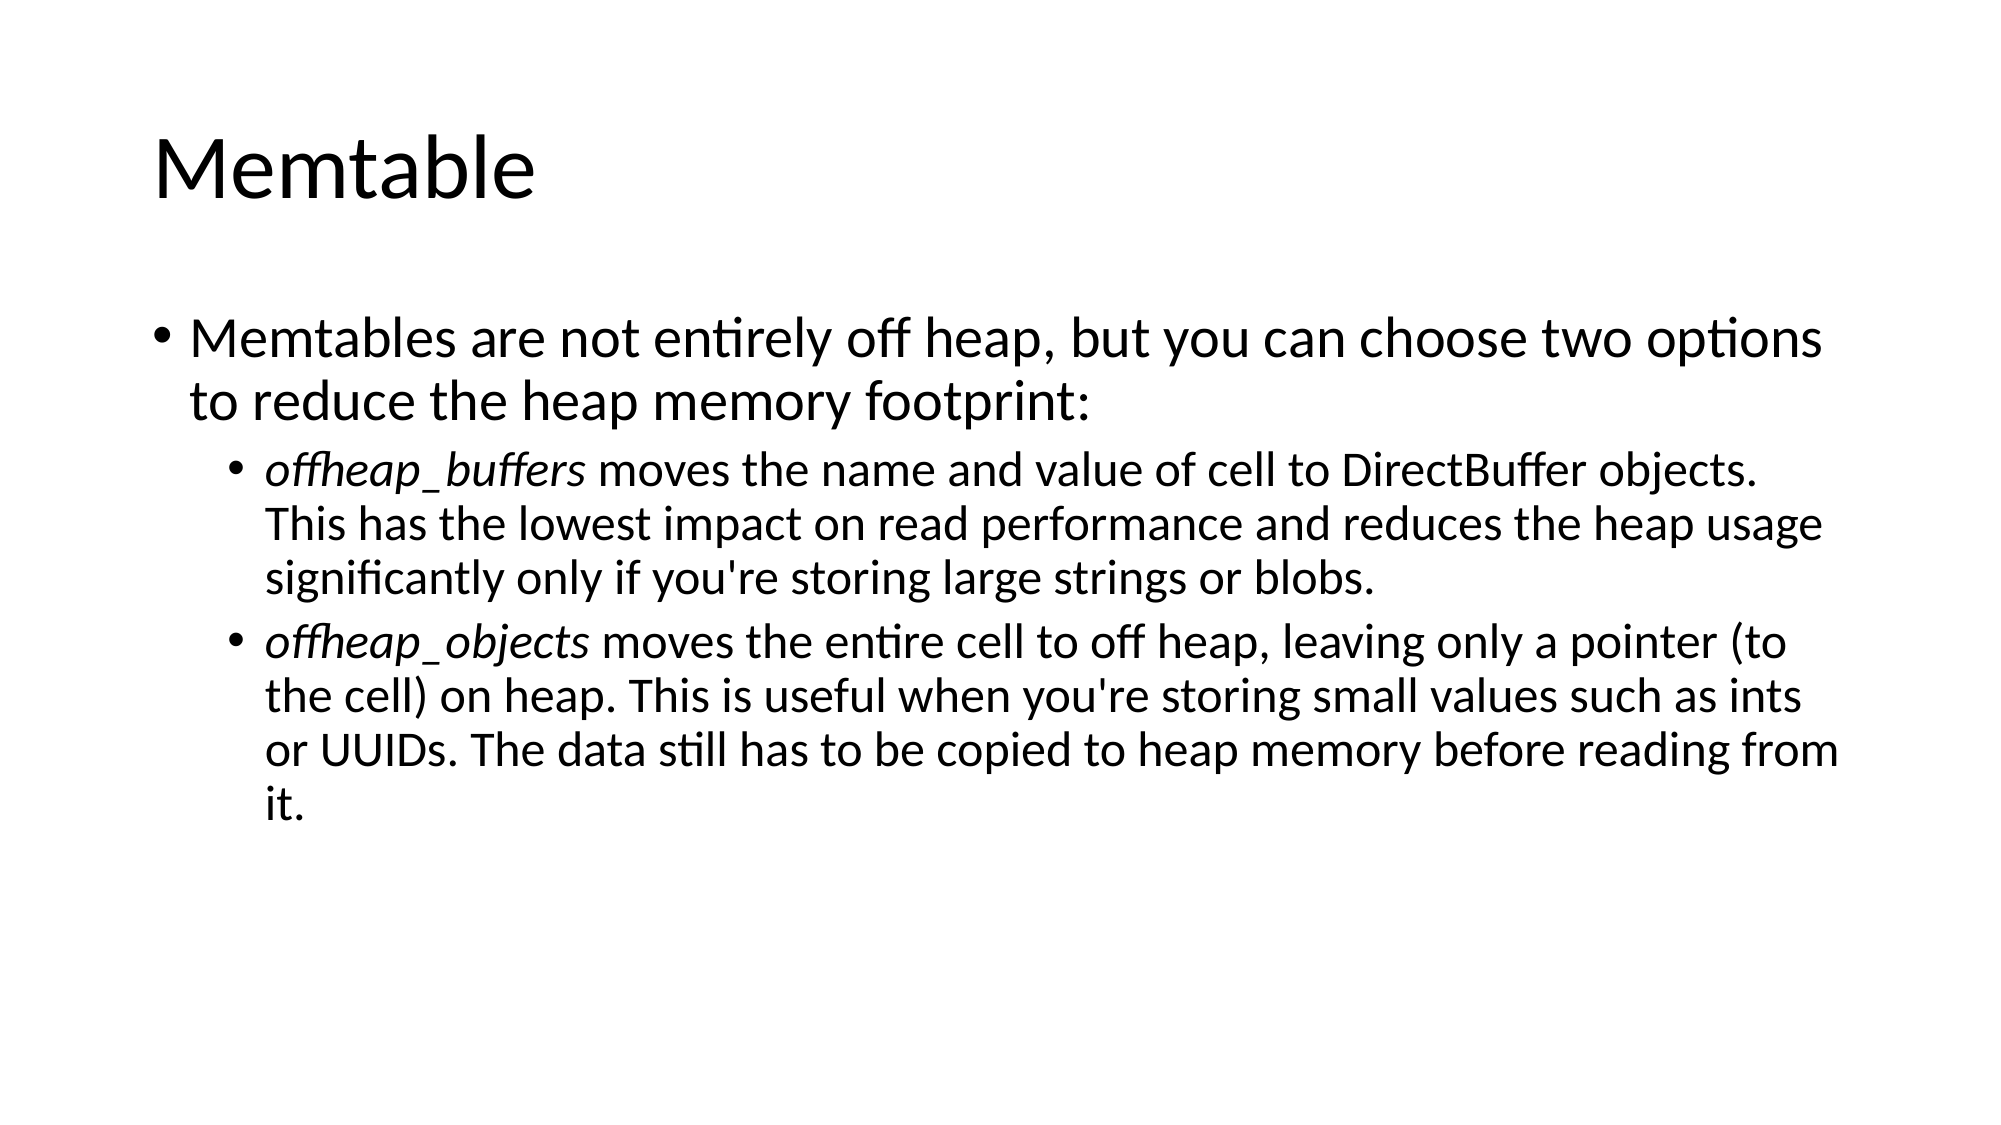

# Memtable
Memtables are not entirely off heap, but you can choose two options to reduce the heap memory footprint:
offheap_buffers moves the name and value of cell to DirectBuffer objects. This has the lowest impact on read performance and reduces the heap usage significantly only if you're storing large strings or blobs.
offheap_objects moves the entire cell to off heap, leaving only a pointer (to the cell) on heap. This is useful when you're storing small values such as ints or UUIDs. The data still has to be copied to heap memory before reading from it.